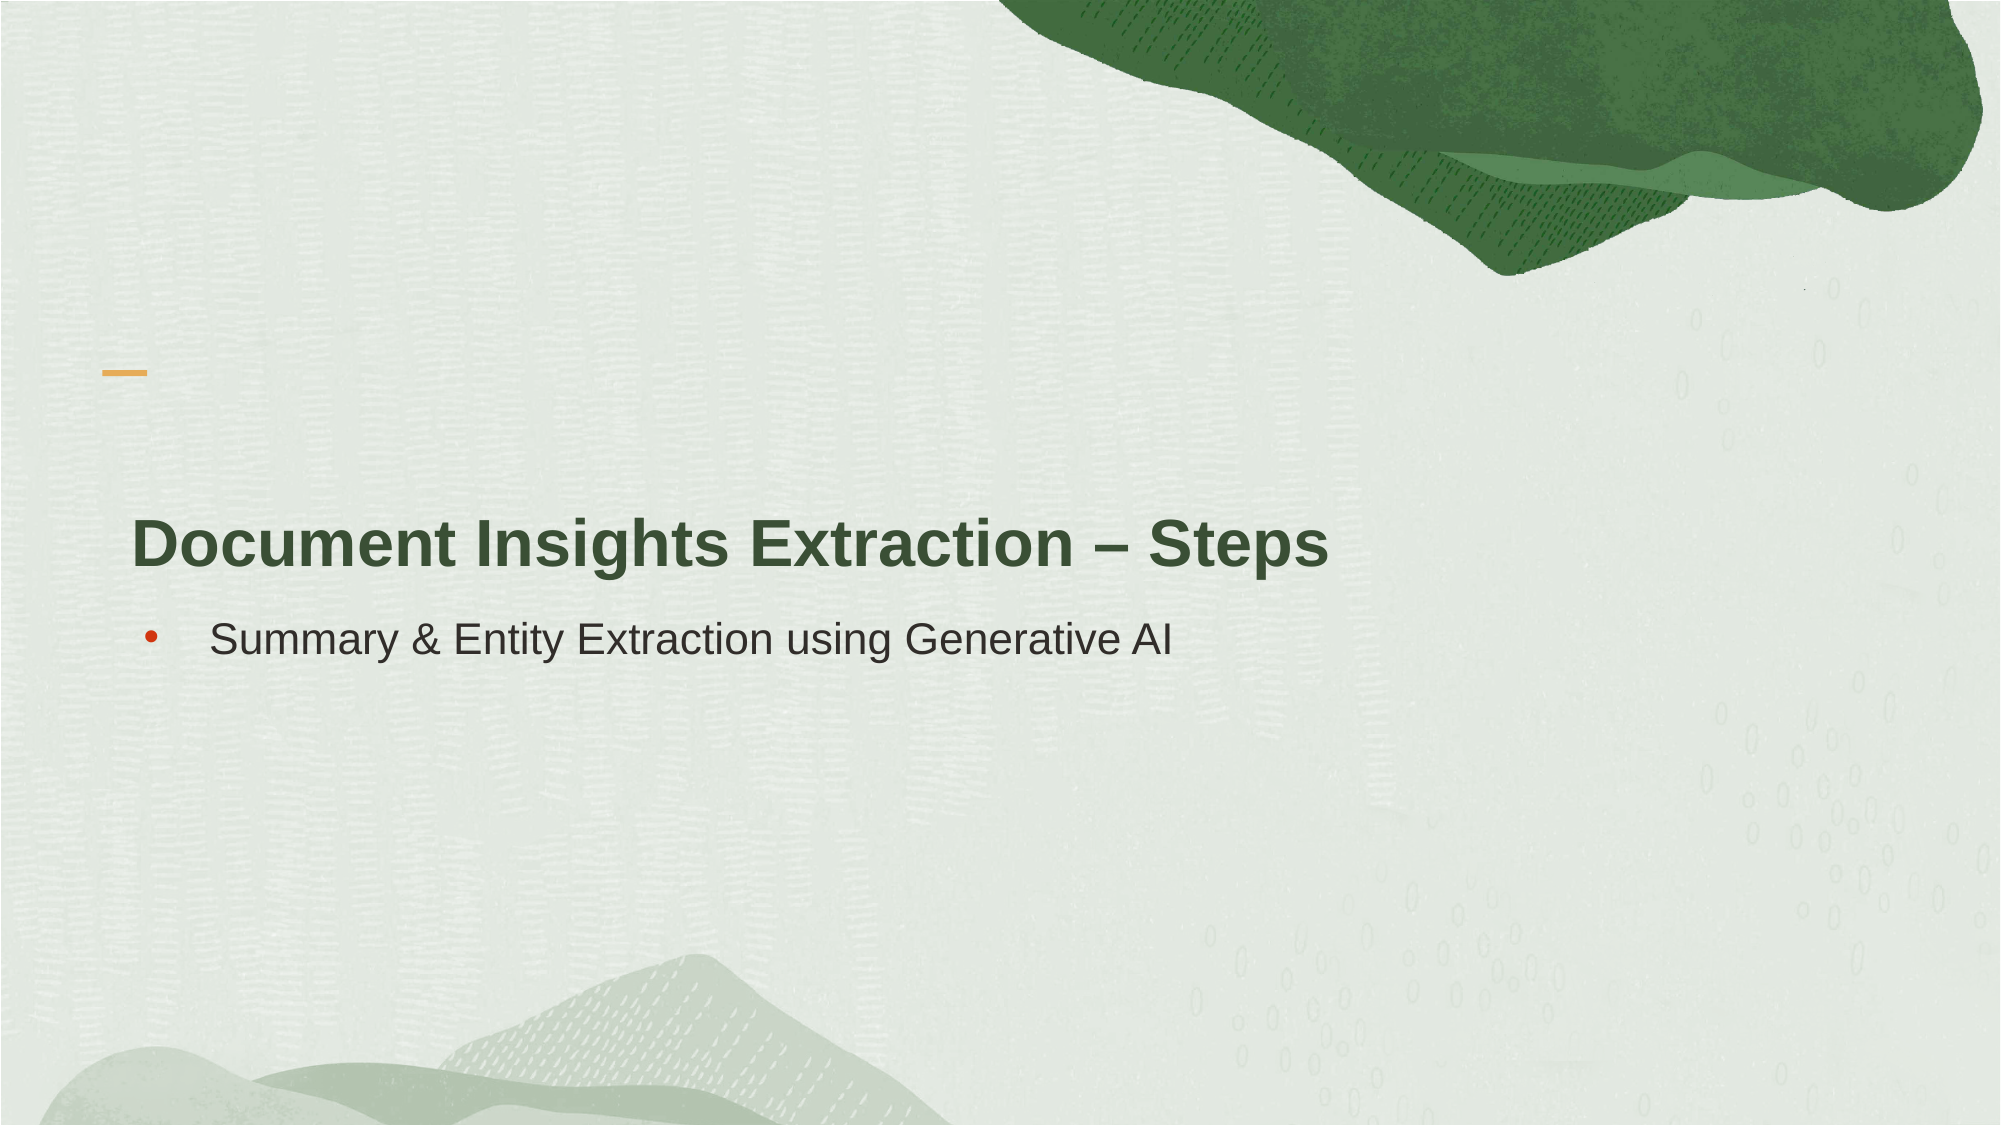

Document Insights Extraction – Steps
 Summary & Entity Extraction using Generative AI